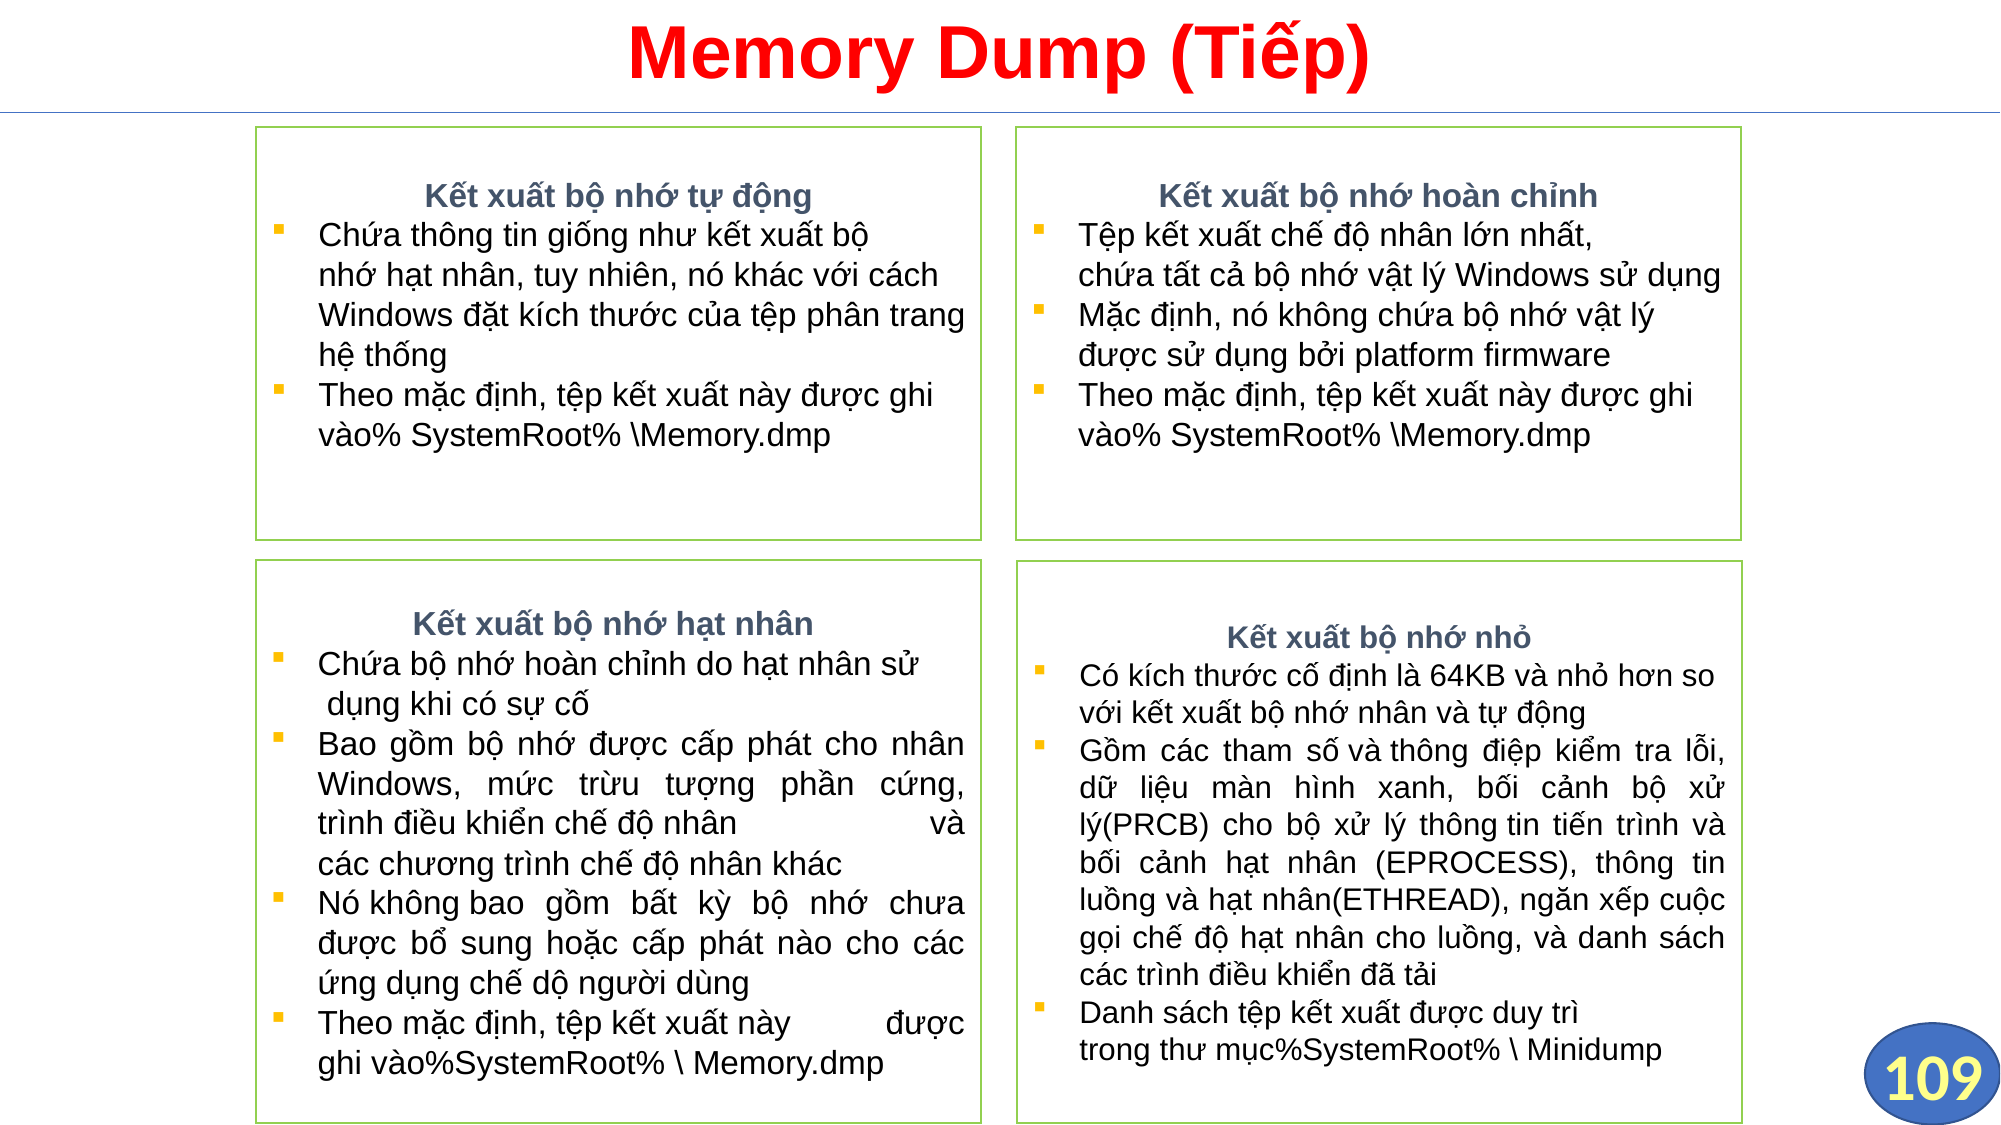

# Memory Dump (Tiếp)
Kết xuất bộ nhớ tự động
Chứa thông tin giống như kết xuất bộ  nhớ hạt nhân, tuy nhiên, nó khác với cách Windows đặt kích thước của tệp phân trang hệ thống
Theo mặc định, tệp kết xuất này được ghi  vào% SystemRoot% \Memory.dmp

Kết xuất bộ nhớ hoàn chỉnh
Tệp kết xuất chế độ nhân lớn nhất, chứa tất cả bộ nhớ vật lý Windows sử dụng
Mặc định, nó không chứa bộ nhớ vật lý được sử dụng bởi platform firmware
Theo mặc định, tệp kết xuất này được ghi  vào% SystemRoot% \Memory.dmp

Kết xuất bộ nhớ hạt nhân
Chứa bộ nhớ hoàn chỉnh do hạt nhân sử   dụng khi có sự cố
Bao gồm bộ nhớ được cấp phát cho nhân Windows, mức trừu tượng phần cứng, trình điều khiển chế độ nhân và các chương trình chế độ nhân khác
Nó không bao gồm bất kỳ bộ nhớ chưa được bổ sung hoặc cấp phát nào cho các ứng dụng chế dộ người dùng
Theo mặc định, tệp kết xuất này được ghi vào%SystemRoot% \ Memory.dmp

Kết xuất bộ nhớ nhỏ
Có kích thước cố định là 64KB và nhỏ hơn so với kết xuất bộ nhớ nhân và tự động
Gồm các tham số và thông điệp kiểm tra lỗi, dữ liệu màn hình xanh, bối cảnh bộ xử lý(PRCB) cho bộ xử lý thông tin tiến trình và bối cảnh hạt nhân (EPROCESS), thông tin luồng và hạt nhân(ETHREAD), ngăn xếp cuộc gọi chế độ hạt nhân cho luồng, và danh sách các trình điều khiển đã tải
Danh sách tệp kết xuất được duy trì trong thư mục%SystemRoot% \ Minidump

109